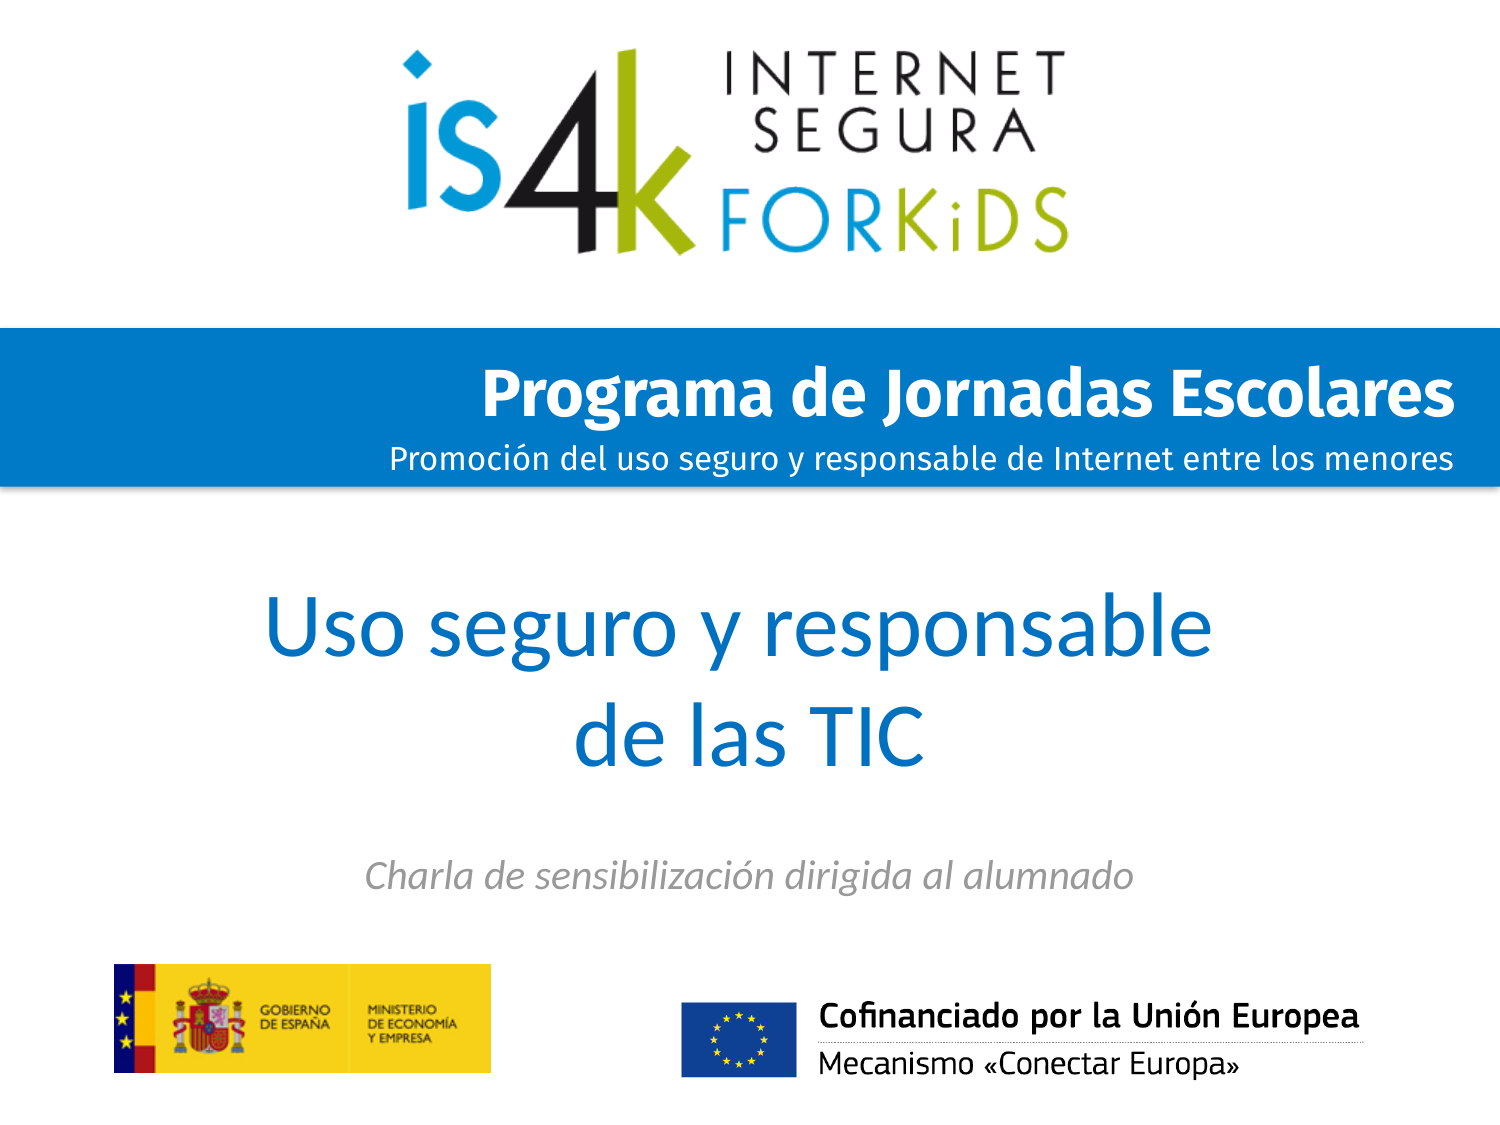

# Uso seguro y responsable de las TIC
Charla de sensibilización dirigida al alumnado